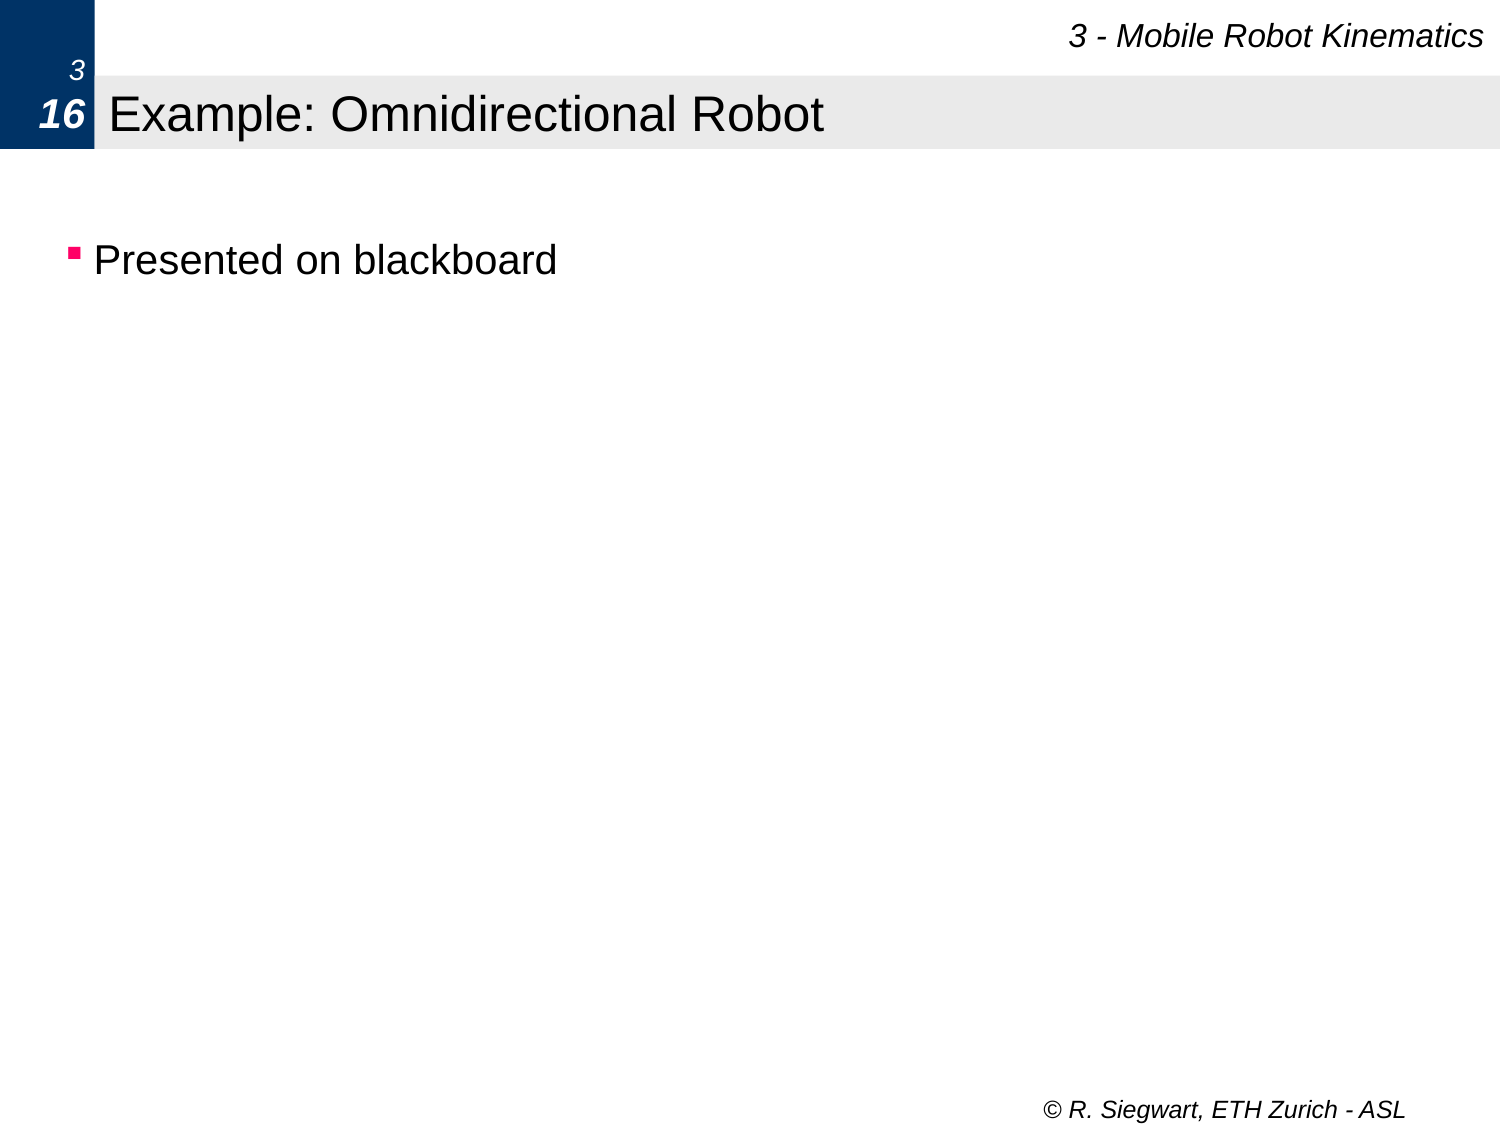

3 - Mobile Robot Kinematics
3
16
# Example: Omnidirectional Robot

Presented on blackboard